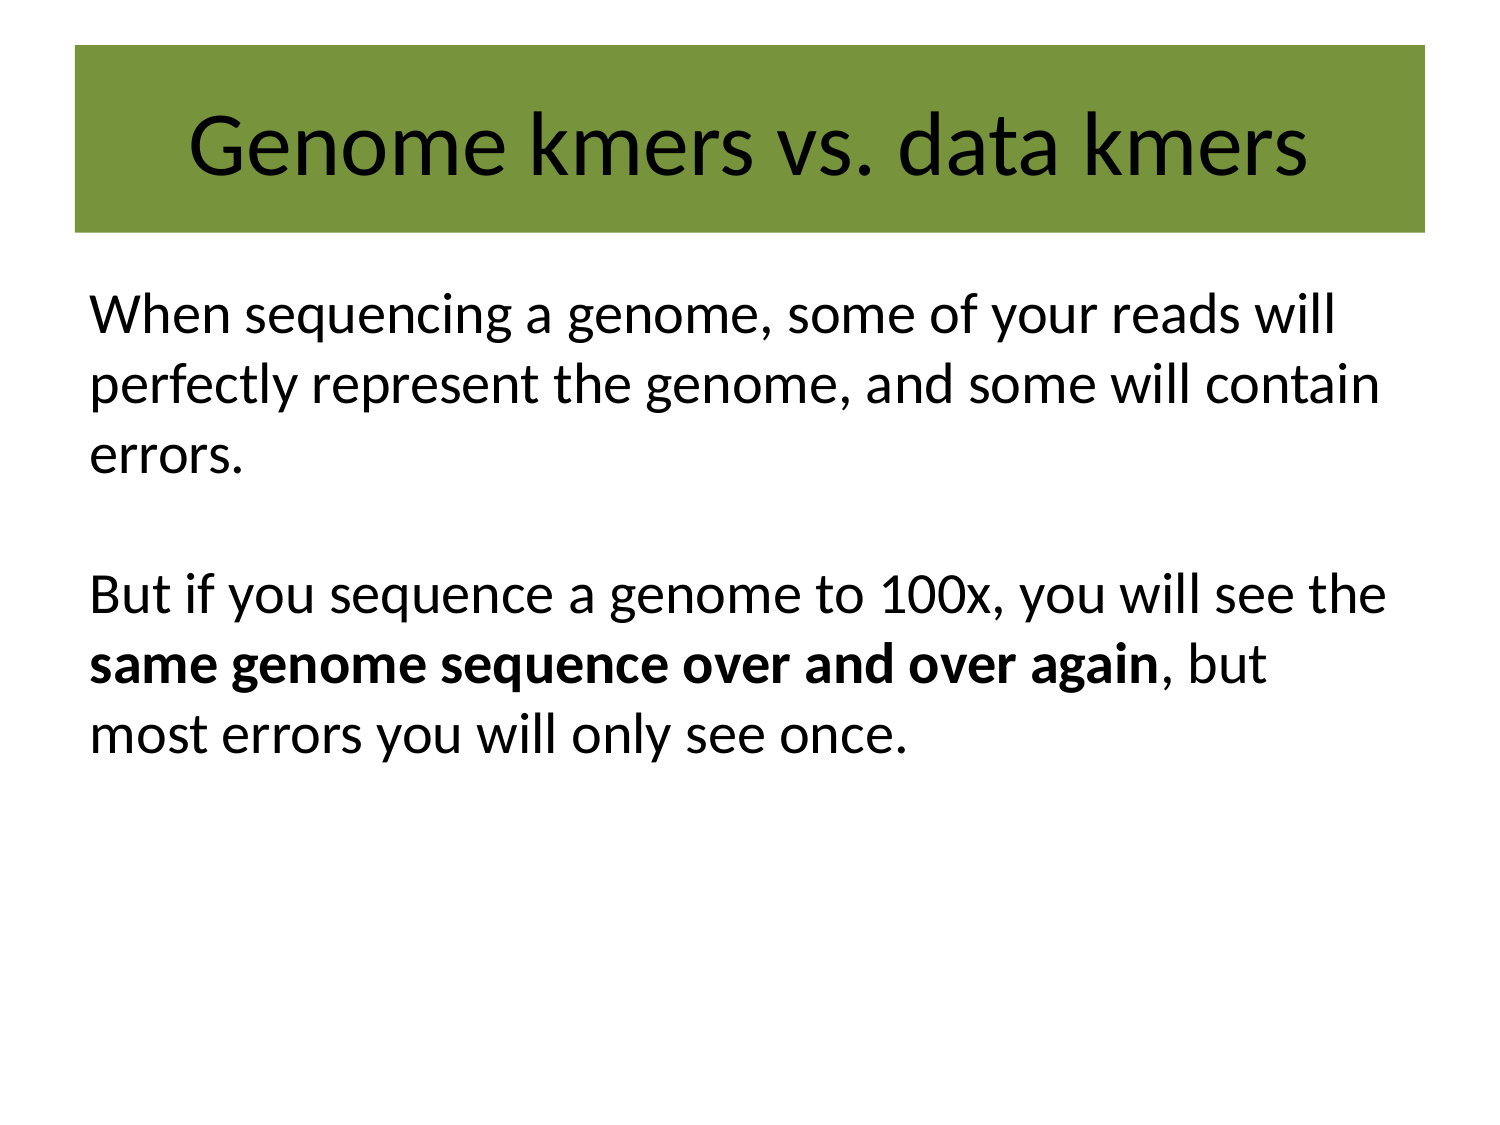

Genome kmers vs. data kmers
When sequencing a genome, some of your reads will perfectly represent the genome, and some will contain errors.

But if you sequence a genome to 100x, you will see the same genome sequence over and over again, but
most errors you will only see once.